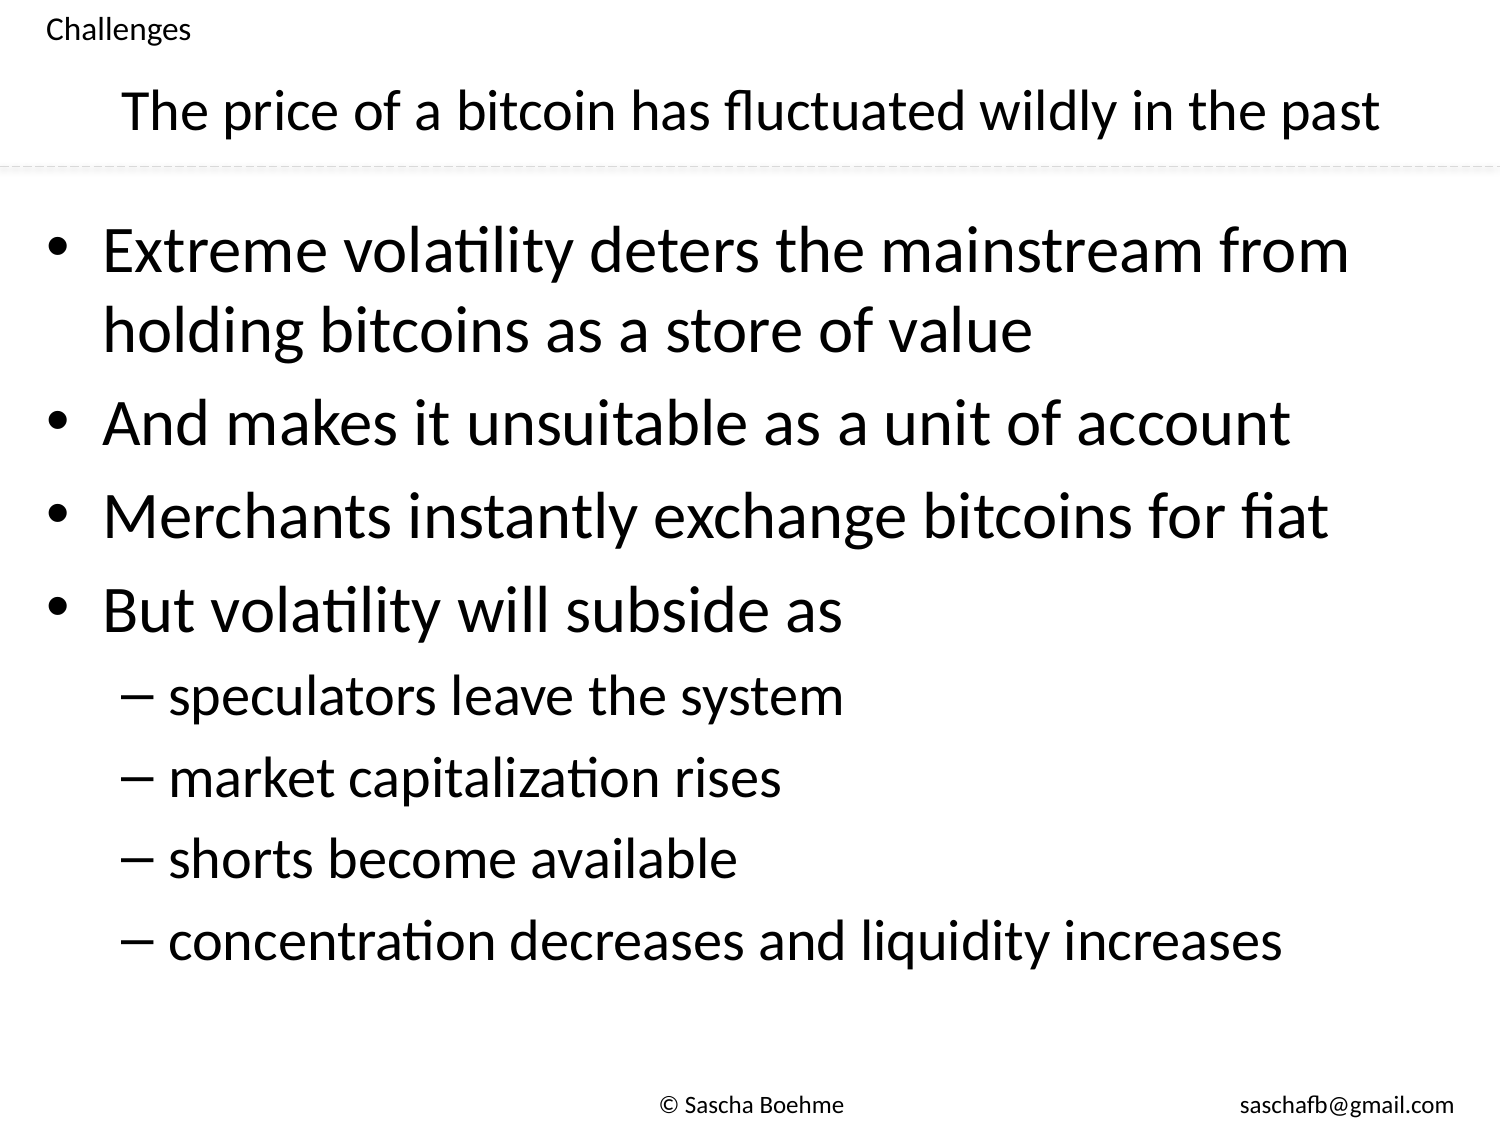

Challenges
# The price of a bitcoin has fluctuated wildly in the past
Extreme volatility deters the mainstream from holding bitcoins as a store of value
And makes it unsuitable as a unit of account
Merchants instantly exchange bitcoins for fiat
But volatility will subside as
speculators leave the system
market capitalization rises
shorts become available
concentration decreases and liquidity increases